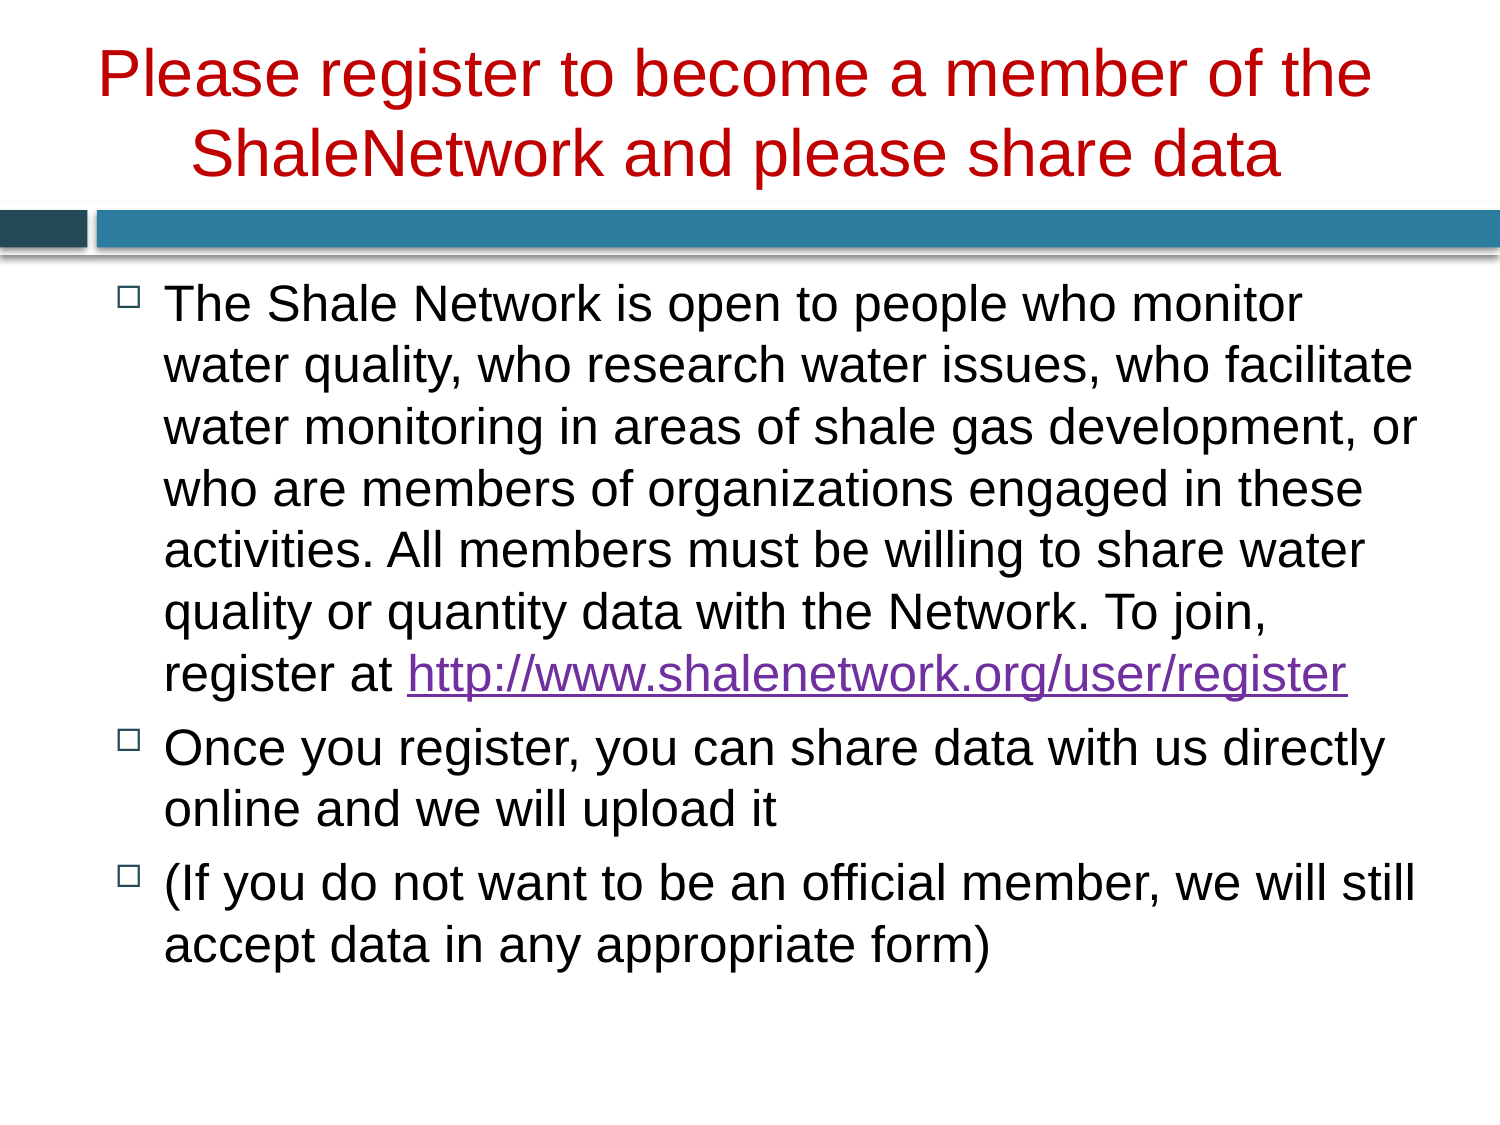

# Please register to become a member of the ShaleNetwork and please share data
The Shale Network is open to people who monitor water quality, who research water issues, who facilitate water monitoring in areas of shale gas development, or who are members of organizations engaged in these activities. All members must be willing to share water quality or quantity data with the Network. To join, register at http://www.shalenetwork.org/user/register
Once you register, you can share data with us directly online and we will upload it
(If you do not want to be an official member, we will still accept data in any appropriate form)